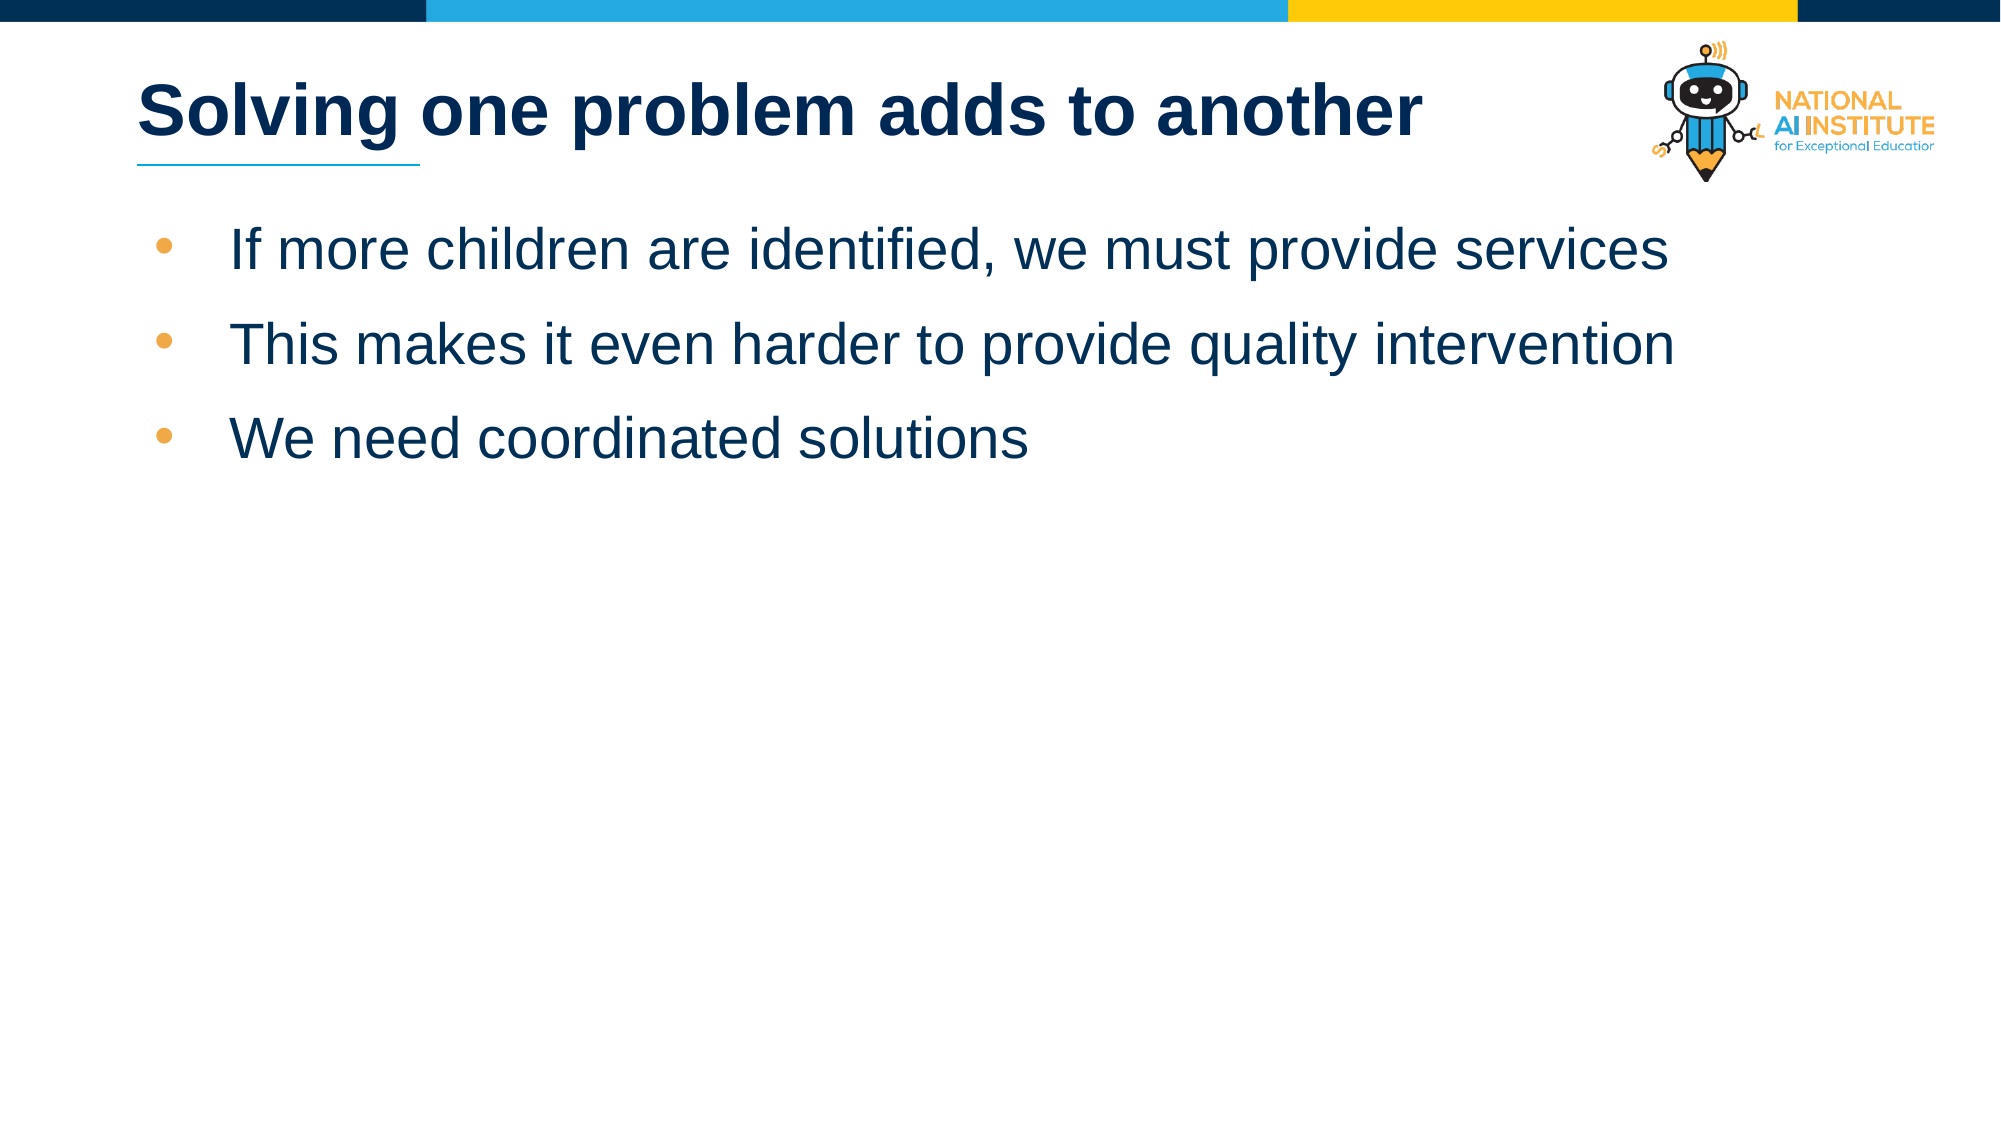

# Solving one problem adds to another
If more children are identified, we must provide services
This makes it even harder to provide quality intervention
We need coordinated solutions